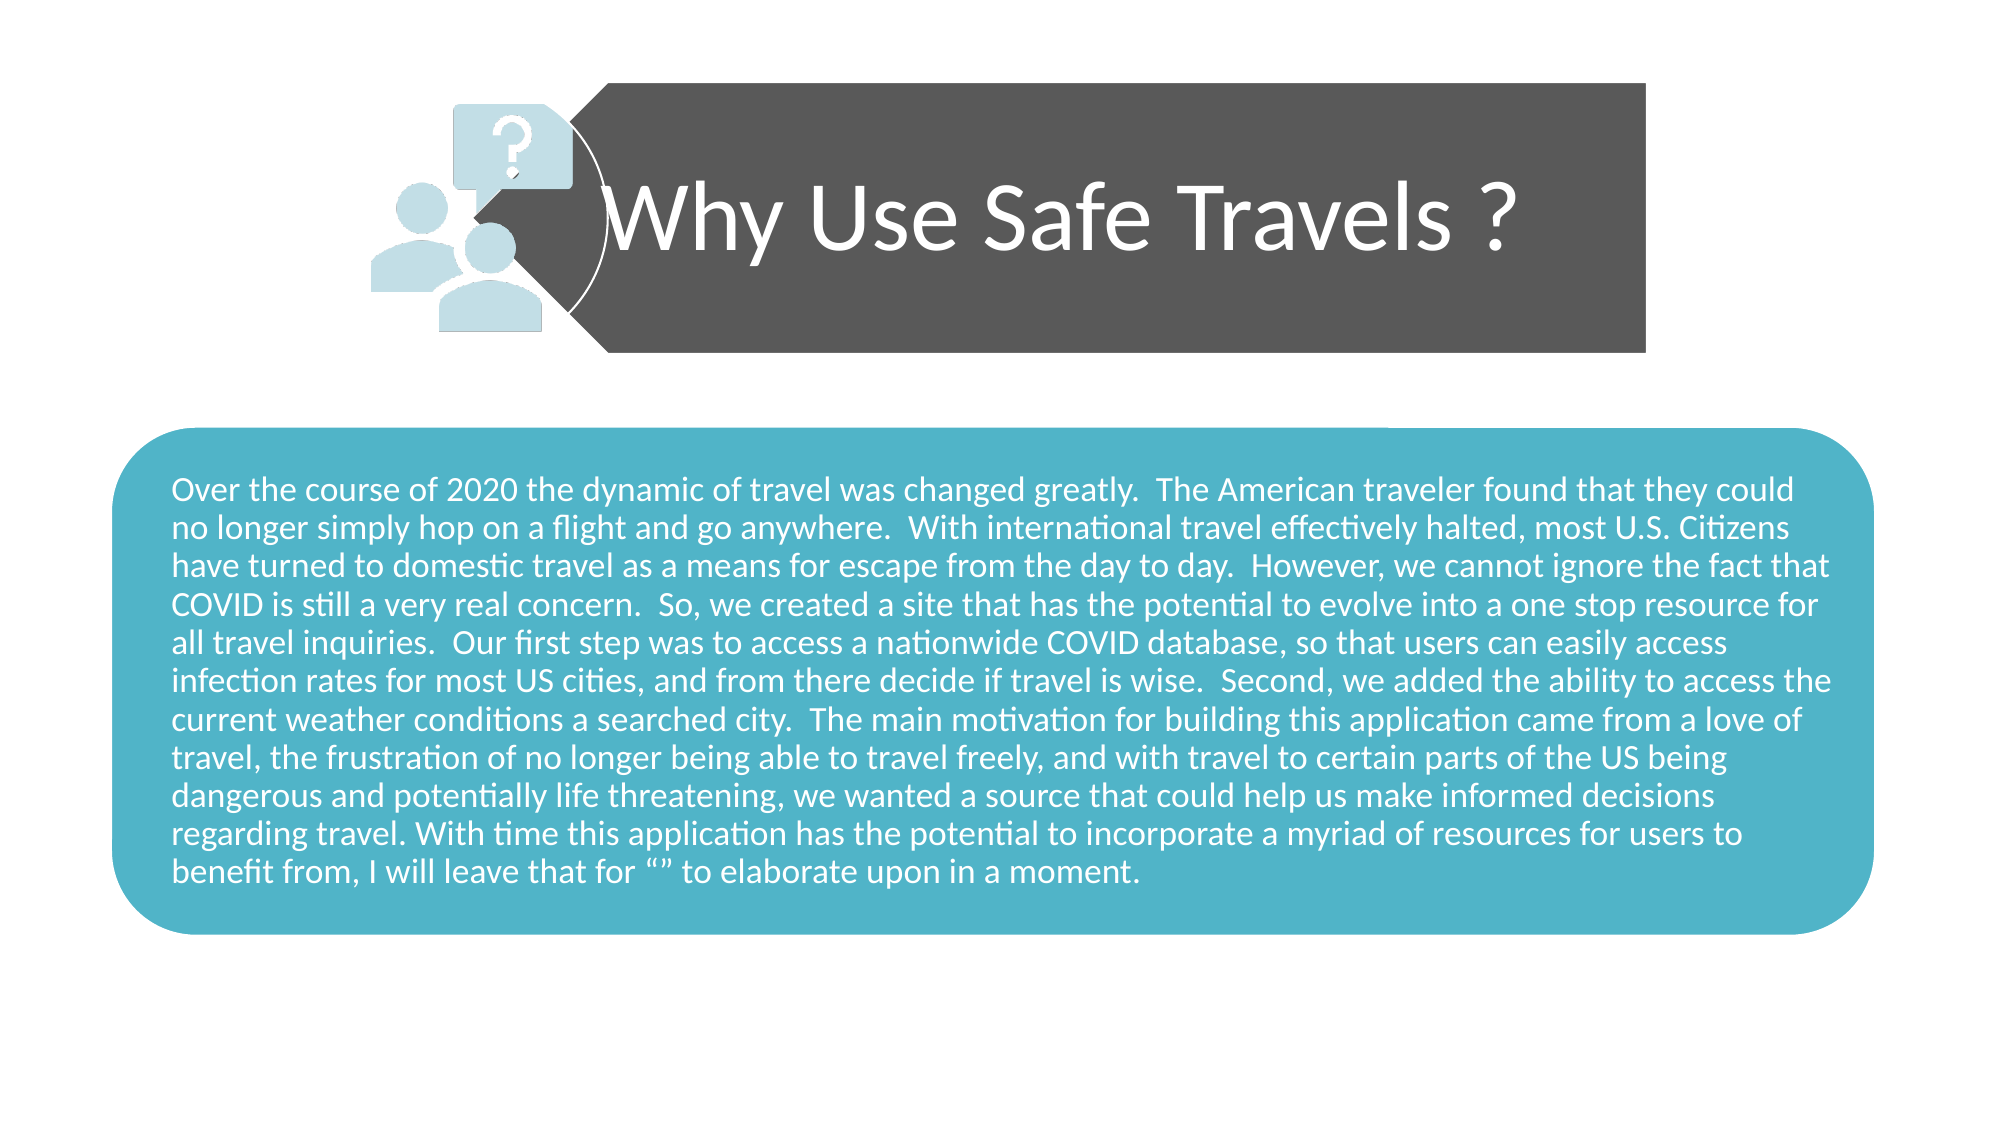

Why Use Safe Travels ?
Over the course of 2020 the dynamic of travel was changed greatly.  The American traveler found that they could no longer simply hop on a flight and go anywhere.  With international travel effectively halted, most U.S. Citizens have turned to domestic travel as a means for escape from the day to day.  However, we cannot ignore the fact that COVID is still a very real concern.  So, we created a site that has the potential to evolve into a one stop resource for all travel inquiries.  Our first step was to access a nationwide COVID database, so that users can easily access infection rates for most US cities, and from there decide if travel is wise.  Second, we added the ability to access the current weather conditions a searched city.  The main motivation for building this application came from a love of travel, the frustration of no longer being able to travel freely, and with travel to certain parts of the US being dangerous and potentially life threatening, we wanted a source that could help us make informed decisions regarding travel. With time this application has the potential to incorporate a myriad of resources for users to benefit from, I will leave that for “” to elaborate upon in a moment.